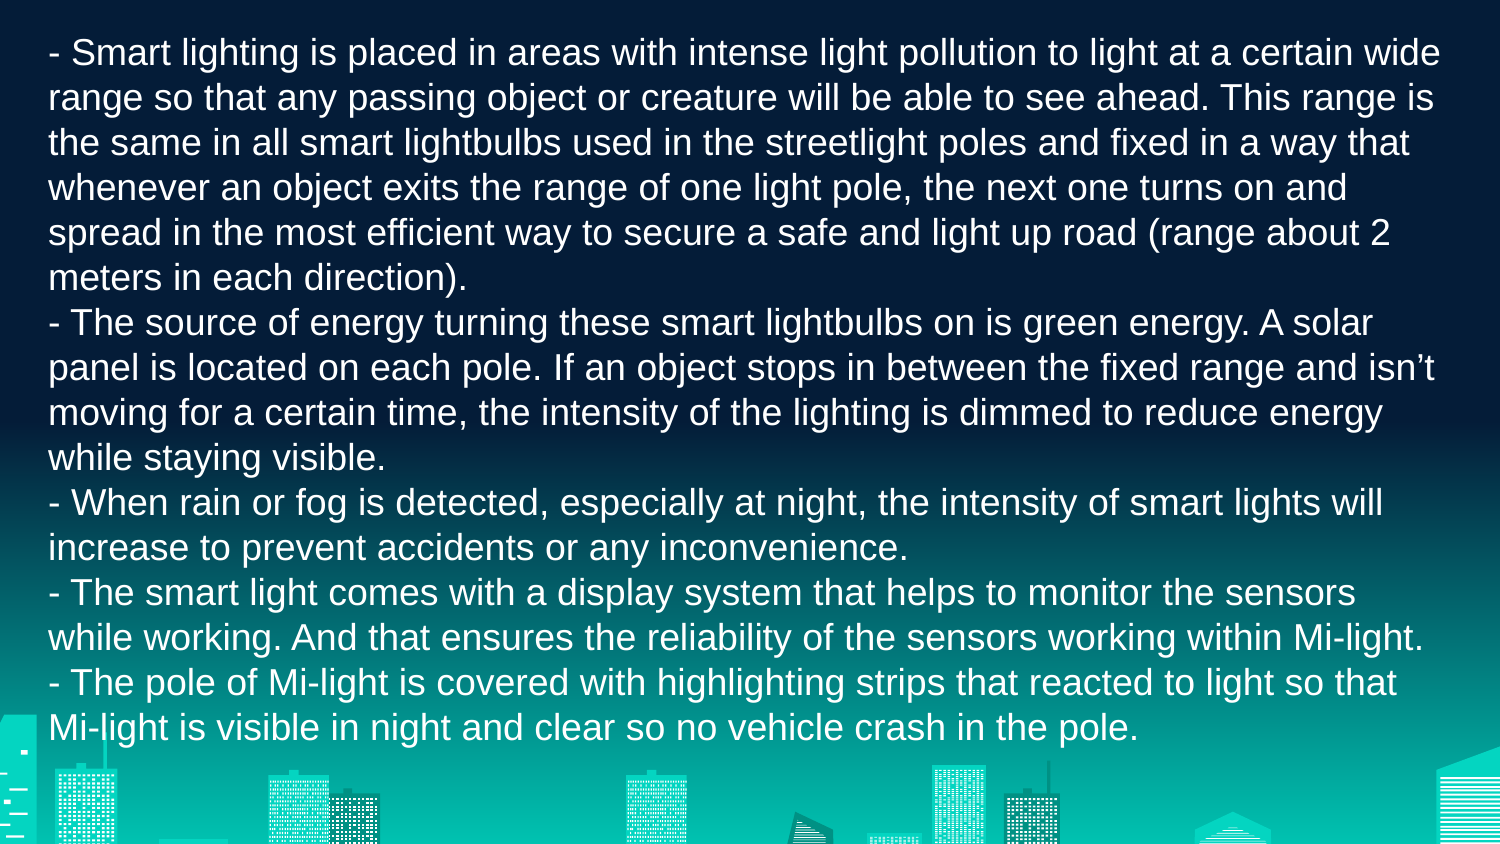

- Smart lighting is placed in areas with intense light pollution to light at a certain wide range so that any passing object or creature will be able to see ahead. This range is the same in all smart lightbulbs used in the streetlight poles and fixed in a way that whenever an object exits the range of one light pole, the next one turns on and spread in the most efficient way to secure a safe and light up road (range about 2 meters in each direction).
- The source of energy turning these smart lightbulbs on is green energy. A solar panel is located on each pole. If an object stops in between the fixed range and isn’t moving for a certain time, the intensity of the lighting is dimmed to reduce energy while staying visible.
- When rain or fog is detected, especially at night, the intensity of smart lights will increase to prevent accidents or any inconvenience.
- The smart light comes with a display system that helps to monitor the sensors while working. And that ensures the reliability of the sensors working within Mi-light.
- The pole of Mi-light is covered with highlighting strips that reacted to light so that Mi-light is visible in night and clear so no vehicle crash in the pole.